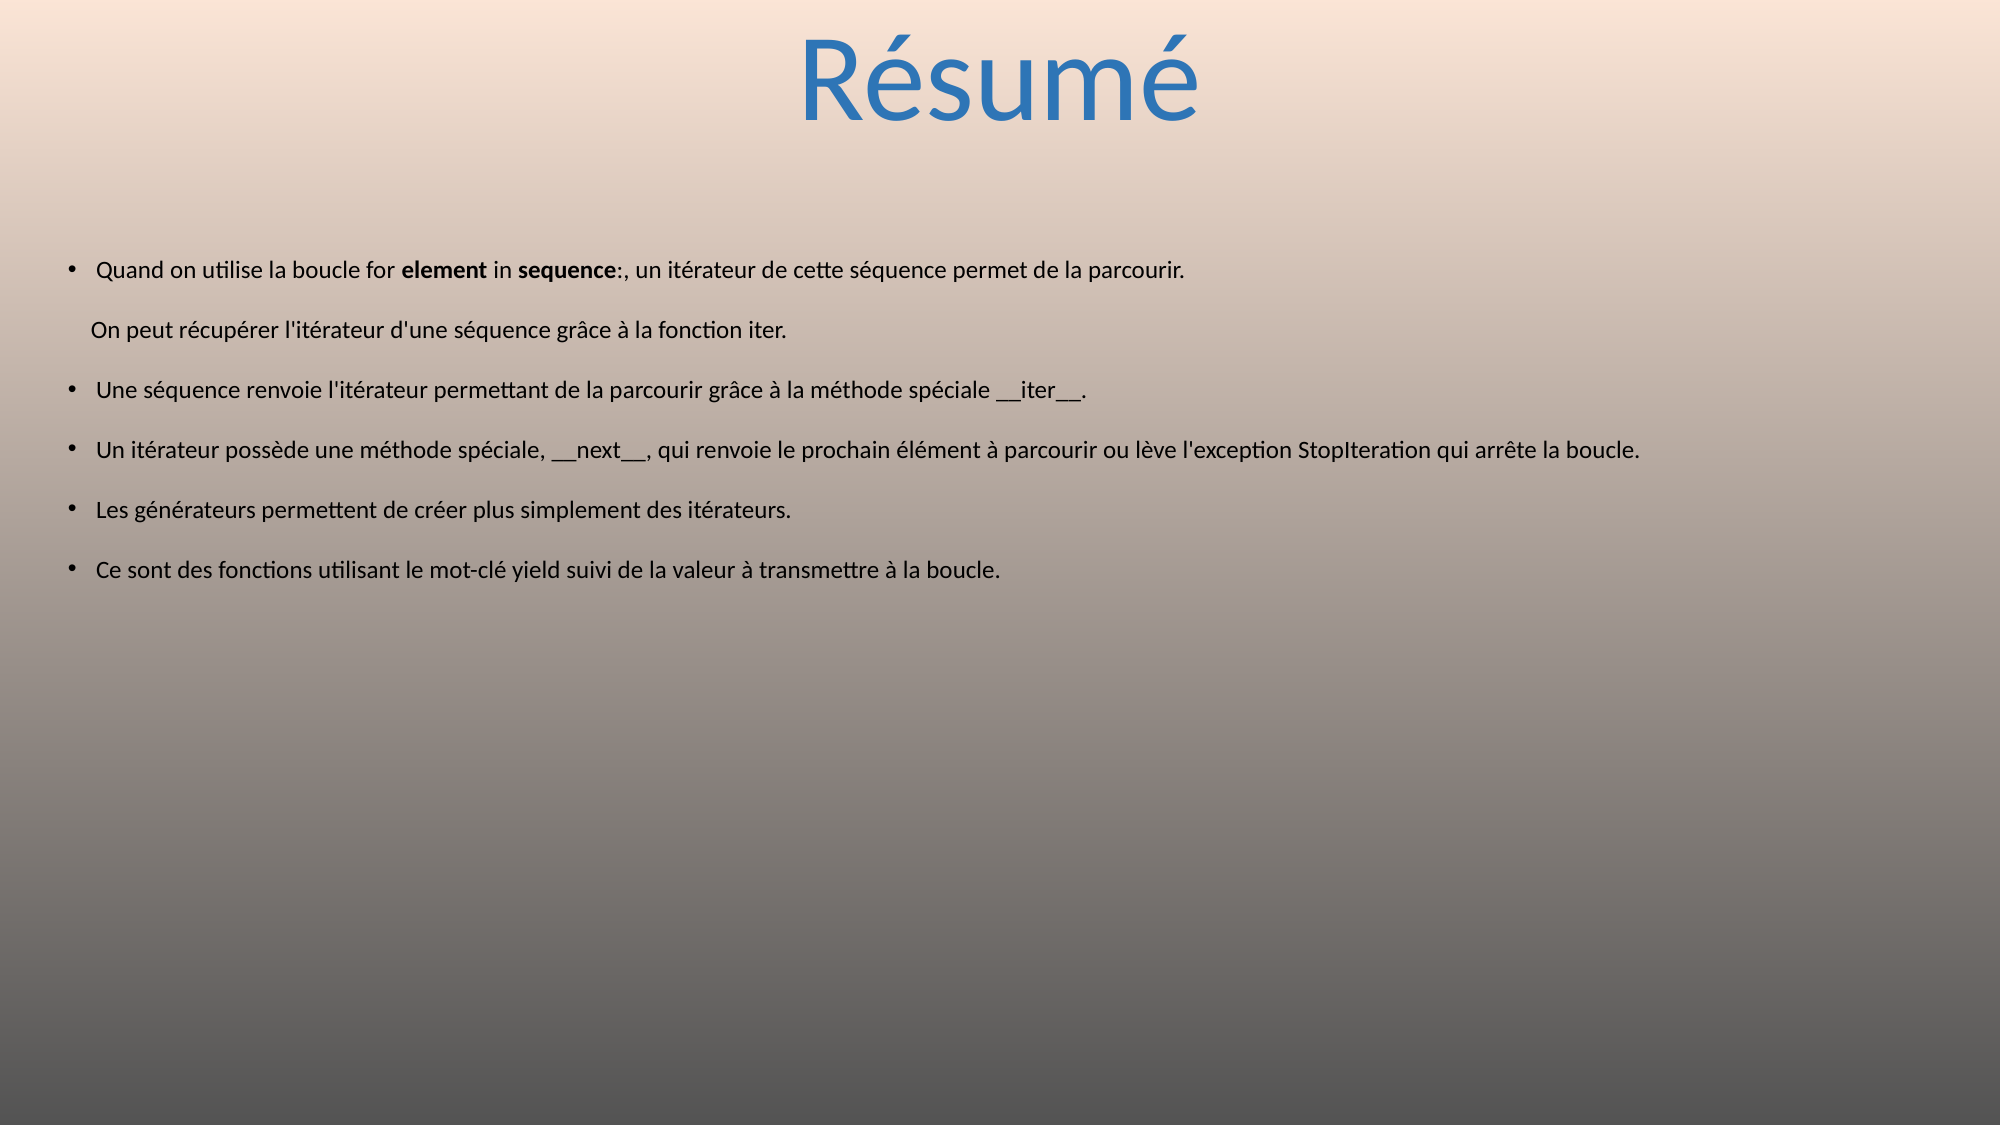

# Résumé
Quand on utilise la boucle for element in sequence:, un itérateur de cette séquence permet de la parcourir.

    On peut récupérer l'itérateur d'une séquence grâce à la fonction iter.

Une séquence renvoie l'itérateur permettant de la parcourir grâce à la méthode spéciale __iter__.

Un itérateur possède une méthode spéciale, __next__, qui renvoie le prochain élément à parcourir ou lève l'exception StopIteration qui arrête la boucle.

Les générateurs permettent de créer plus simplement des itérateurs.

Ce sont des fonctions utilisant le mot-clé yield suivi de la valeur à transmettre à la boucle.

460